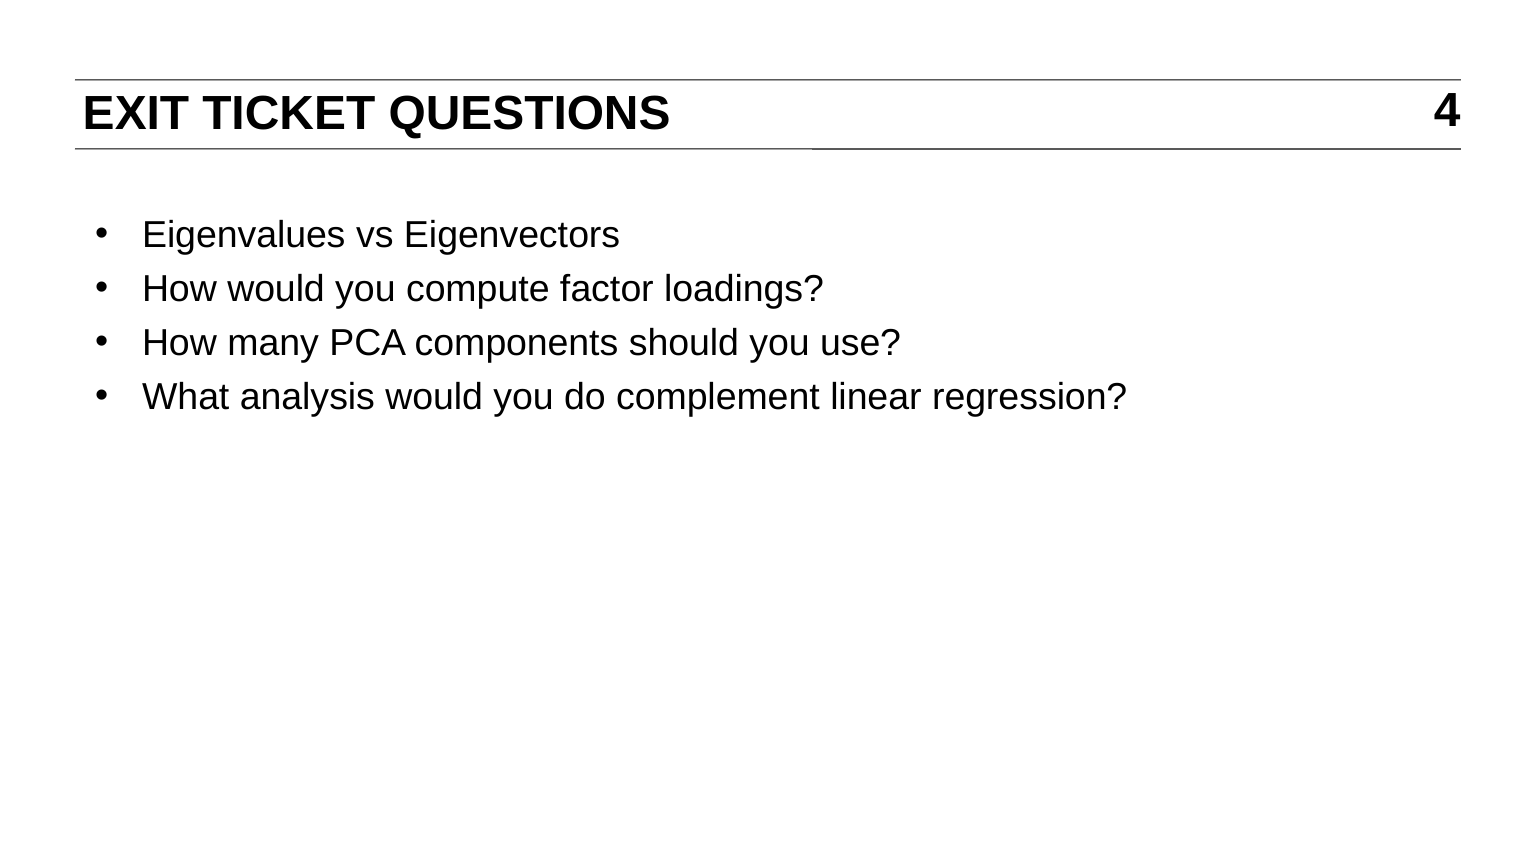

Exit ticket questions
4
Eigenvalues vs Eigenvectors
How would you compute factor loadings?
How many PCA components should you use?
What analysis would you do complement linear regression?